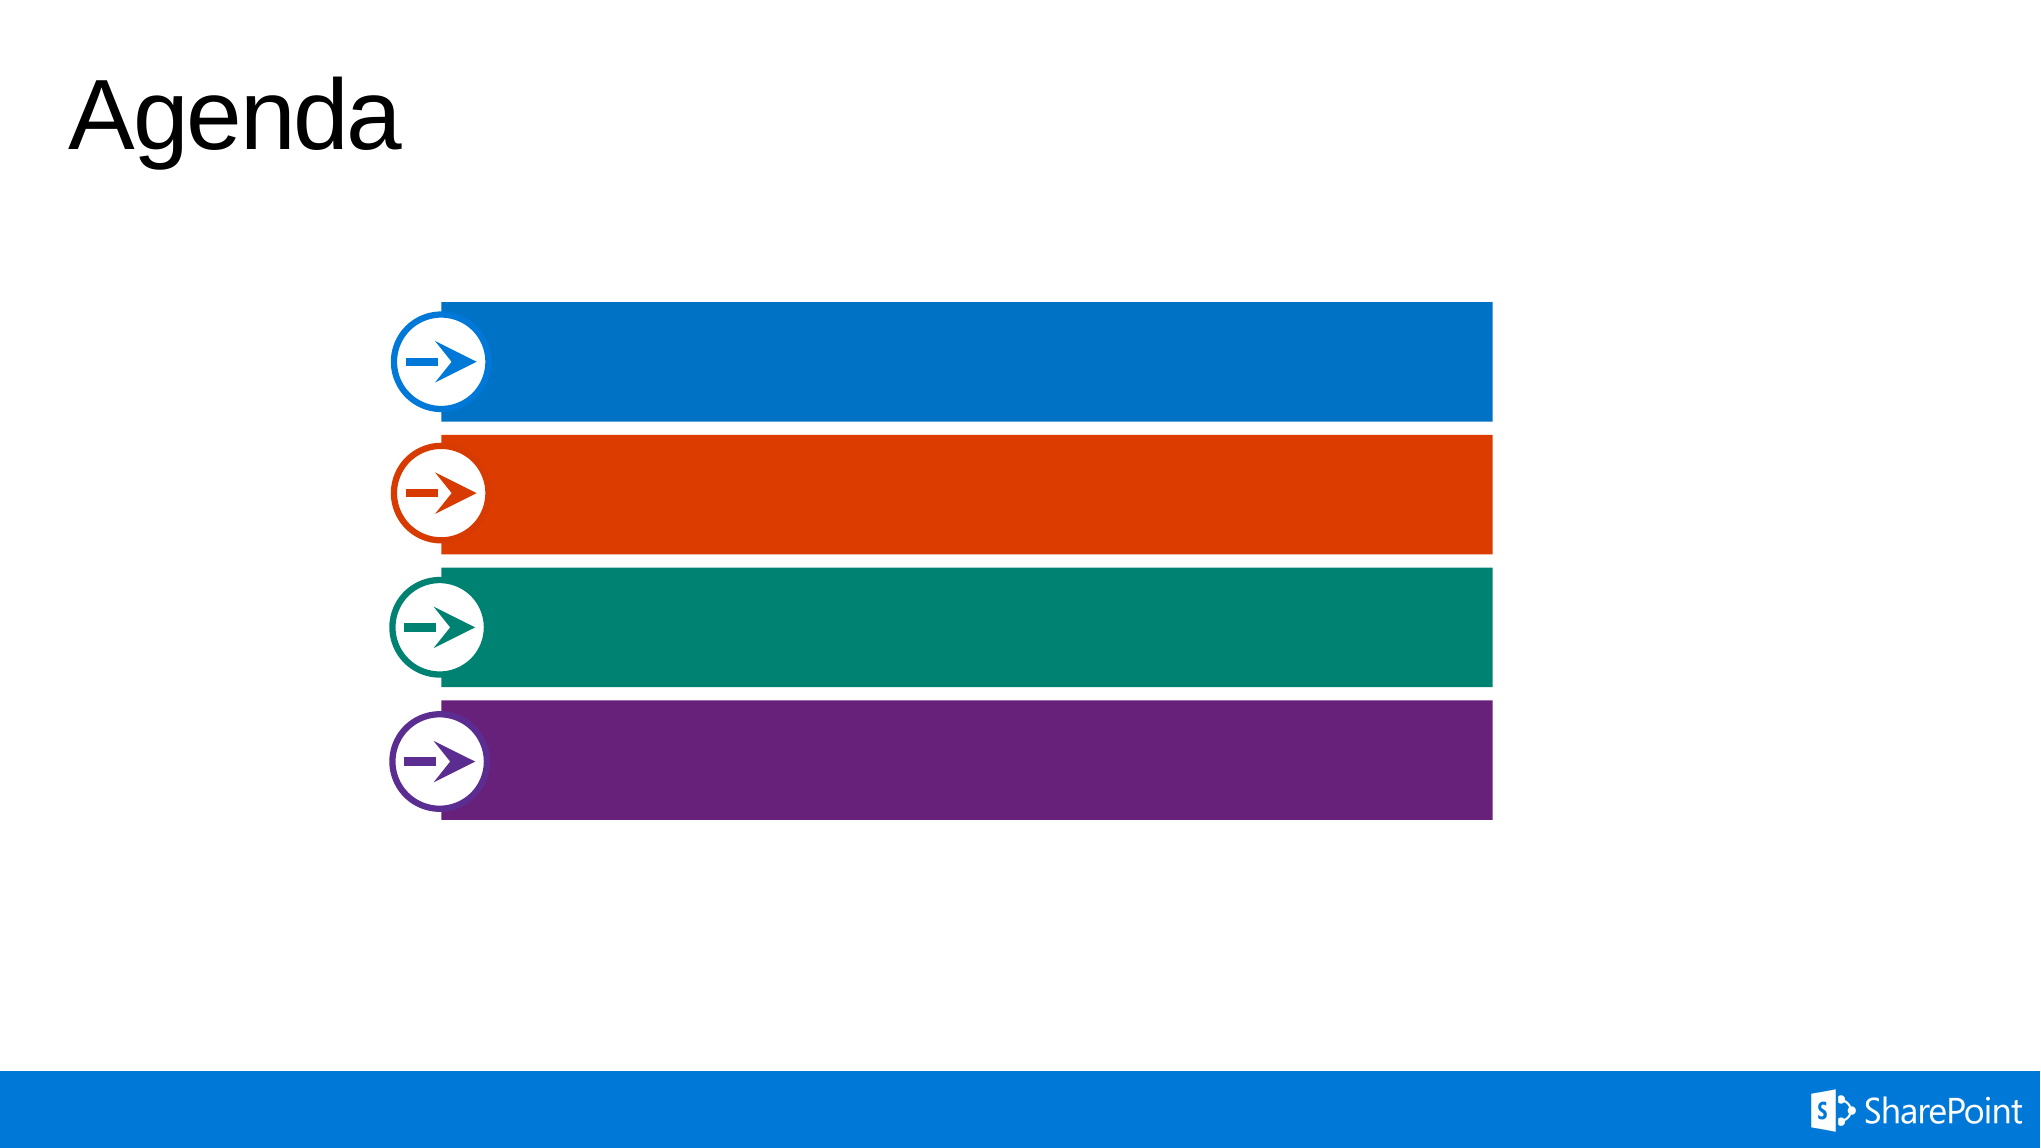

# Agenda
Overview

Web parts

Demos

Q&A